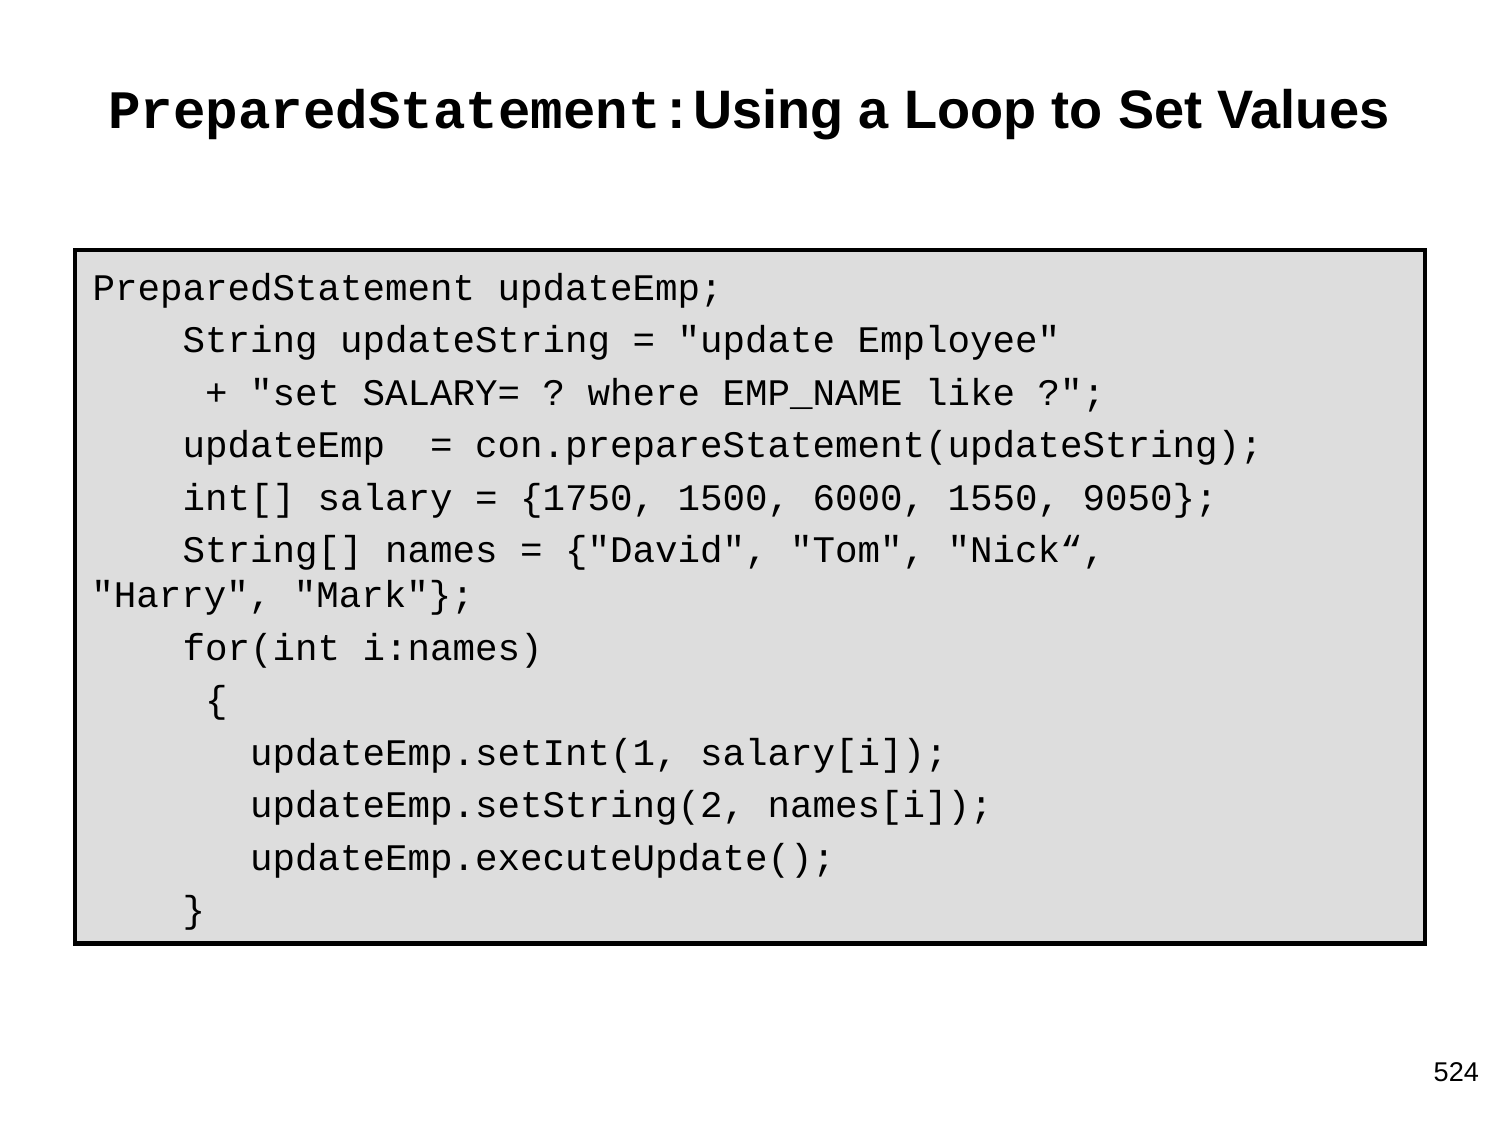

# PreparedStatement:Using a Loop to Set Values
PreparedStatement updateEmp;
    String updateString = "update Employee"
     + "set SALARY= ? where EMP_NAME like ?";
    updateEmp  = con.prepareStatement(updateString);
    int[] salary = {1750, 1500, 6000, 1550, 9050};
    String[] names = {"David", "Tom", "Nick“,            "Harry", "Mark"};
    for(int i:names)
     {
       updateEmp.setInt(1, salary[i]);
       updateEmp.setString(2, names[i]);
       updateEmp.executeUpdate();
    }
524